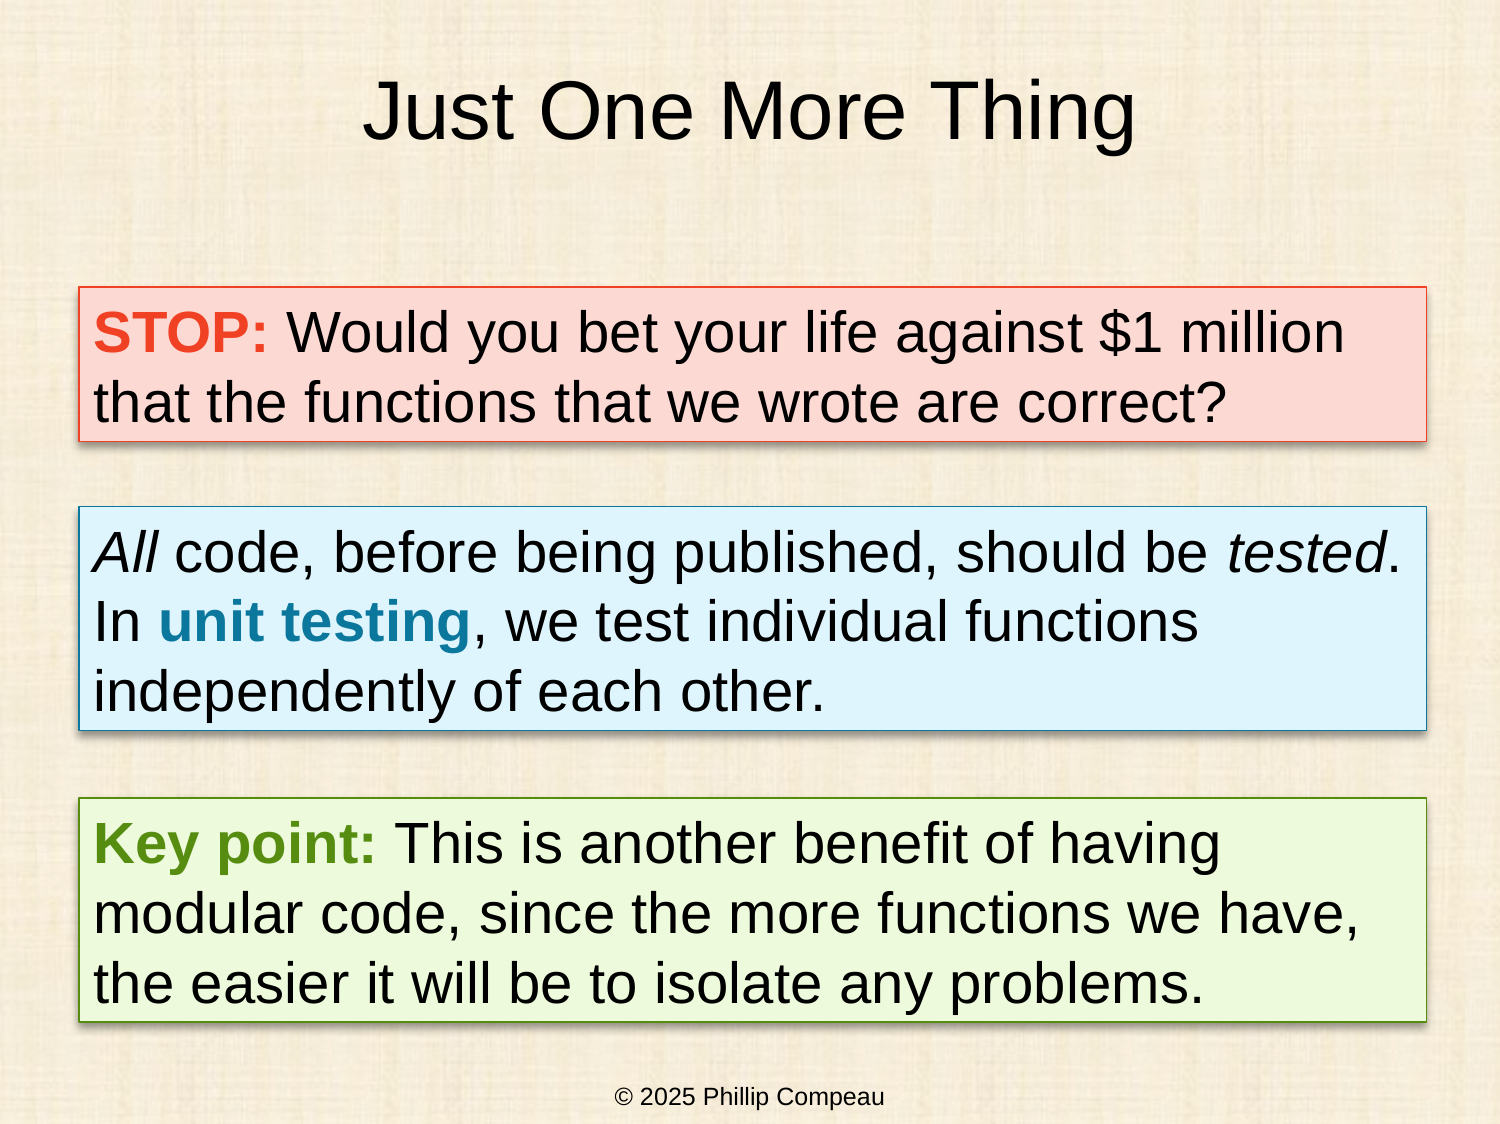

# Just One More Thing
STOP: Would you bet your life against $1 million that the functions that we wrote are correct?
All code, before being published, should be tested. In unit testing, we test individual functions independently of each other.
Key point: This is another benefit of having modular code, since the more functions we have, the easier it will be to isolate any problems.
© 2025 Phillip Compeau